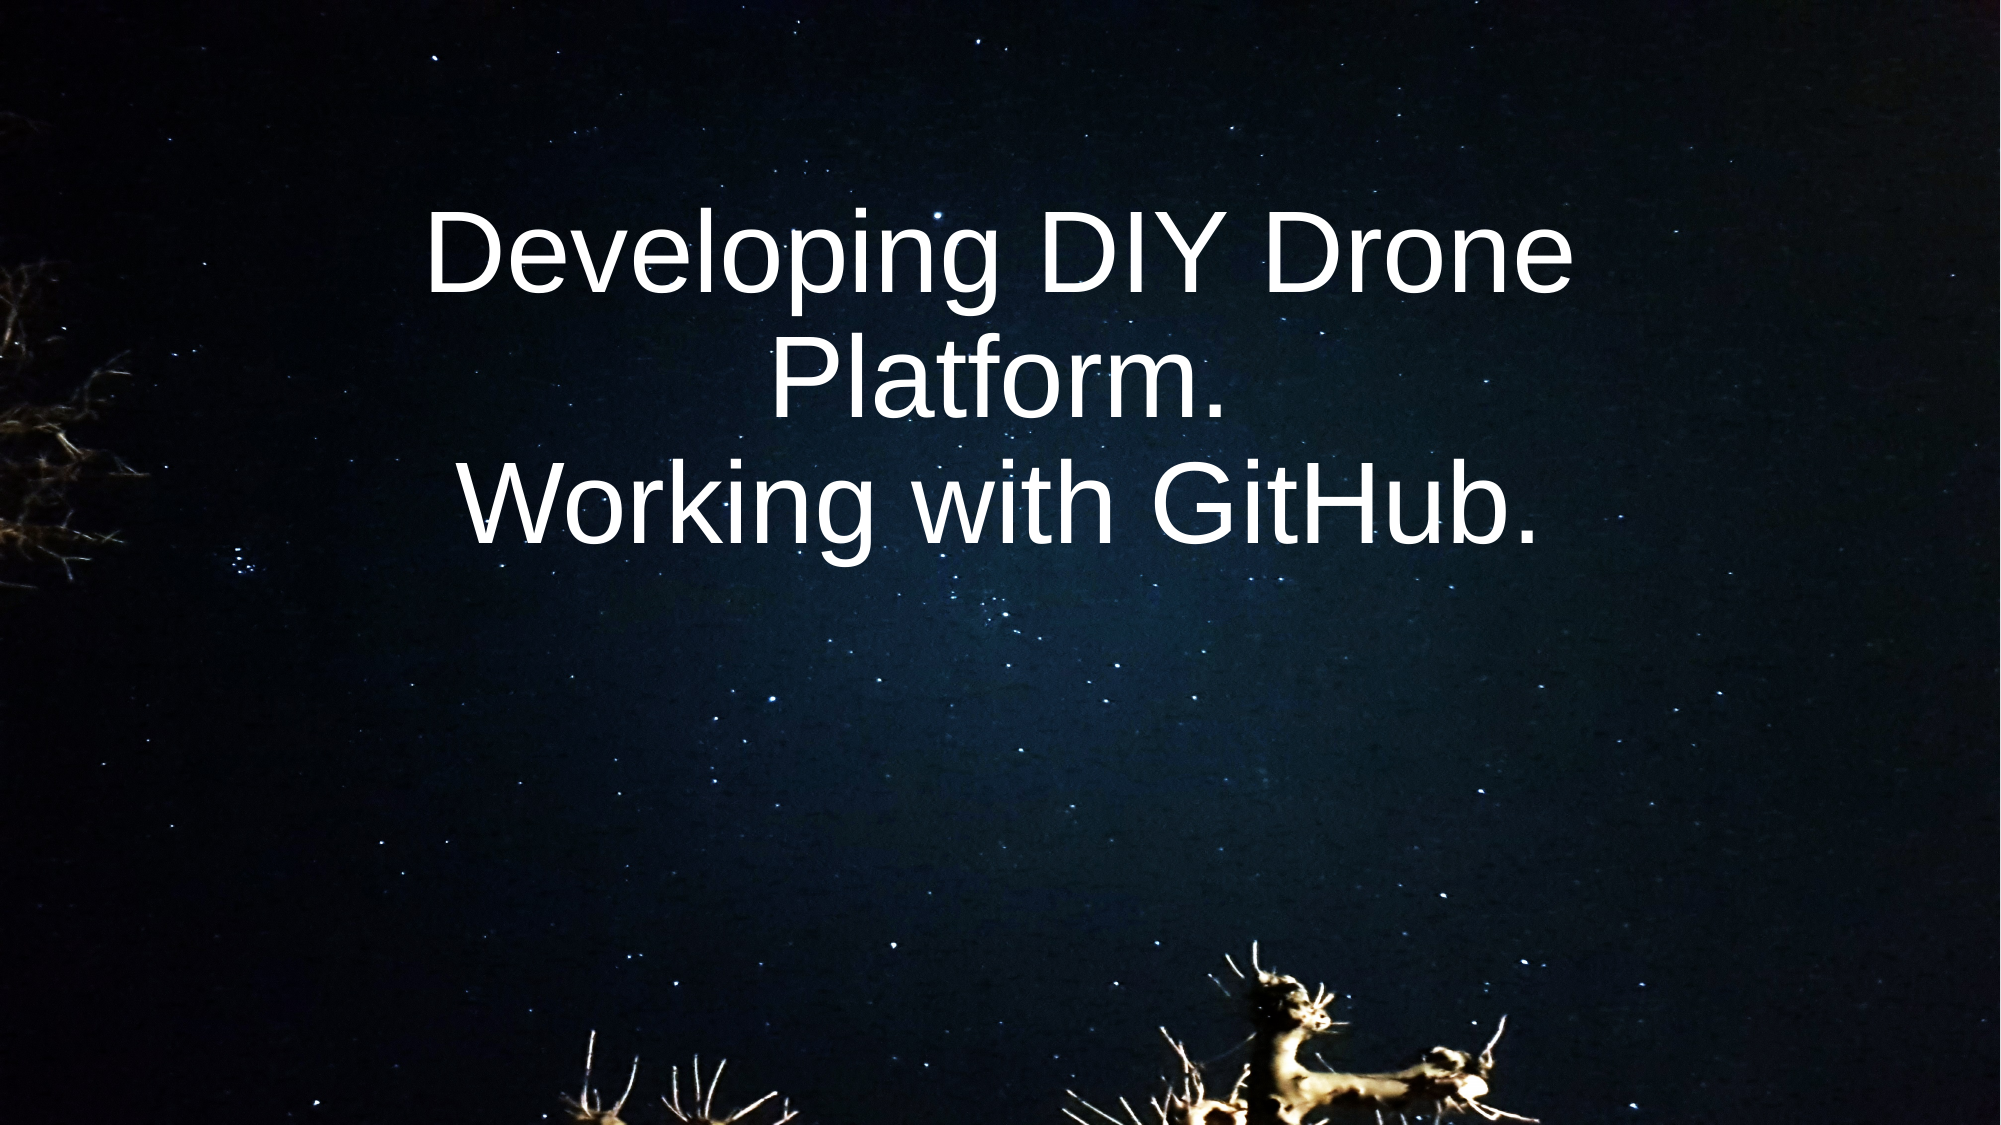

# Developing DIY Drone Platform. Working with GitHub.